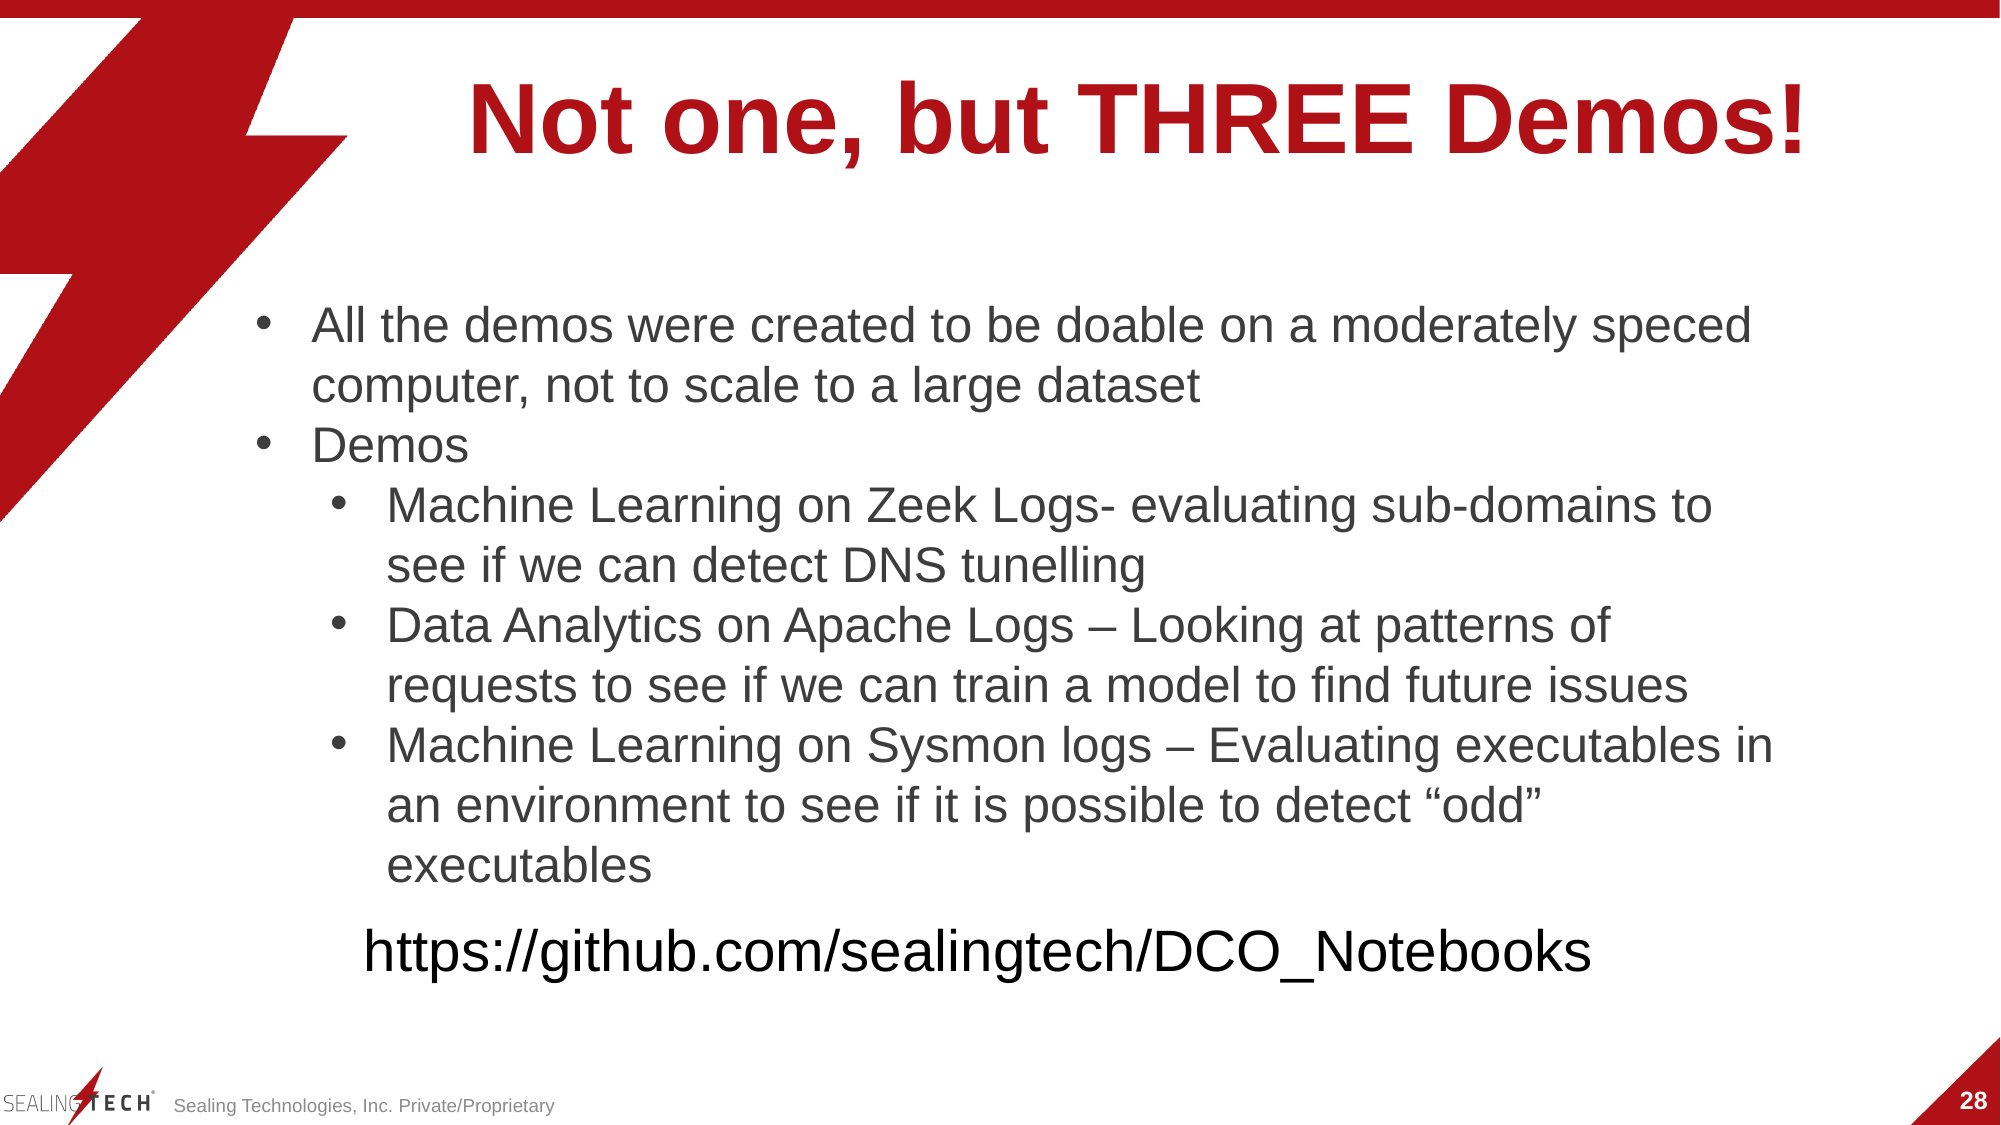

Not one, but THREE Demos!
All the demos were created to be doable on a moderately speced computer, not to scale to a large dataset
Demos
Machine Learning on Zeek Logs- evaluating sub-domains to see if we can detect DNS tunelling
Data Analytics on Apache Logs – Looking at patterns of requests to see if we can train a model to find future issues
Machine Learning on Sysmon logs – Evaluating executables in an environment to see if it is possible to detect “odd” executables
https://github.com/sealingtech/DCO_Notebooks